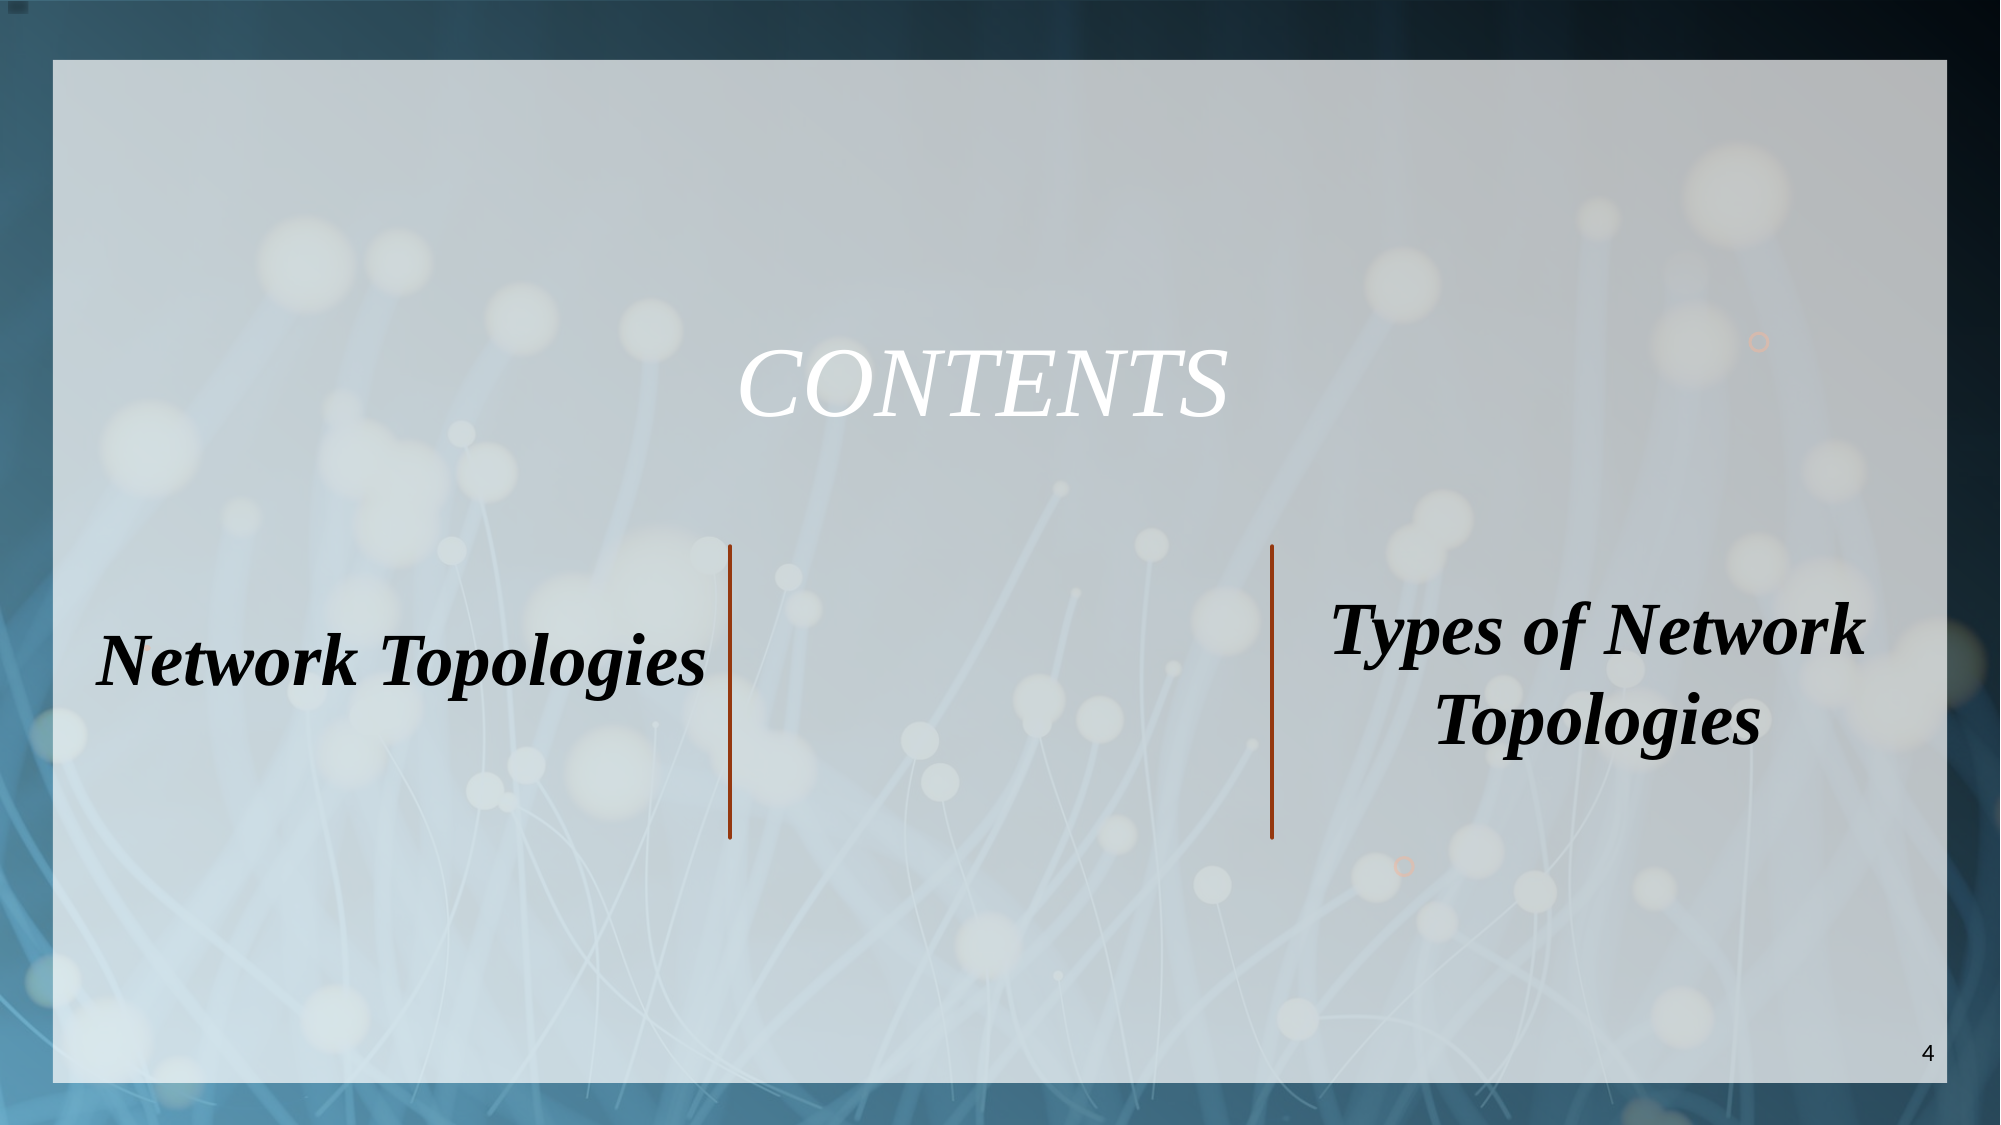

CONTENTS
Network Topologies
Types of Network Topologies
4